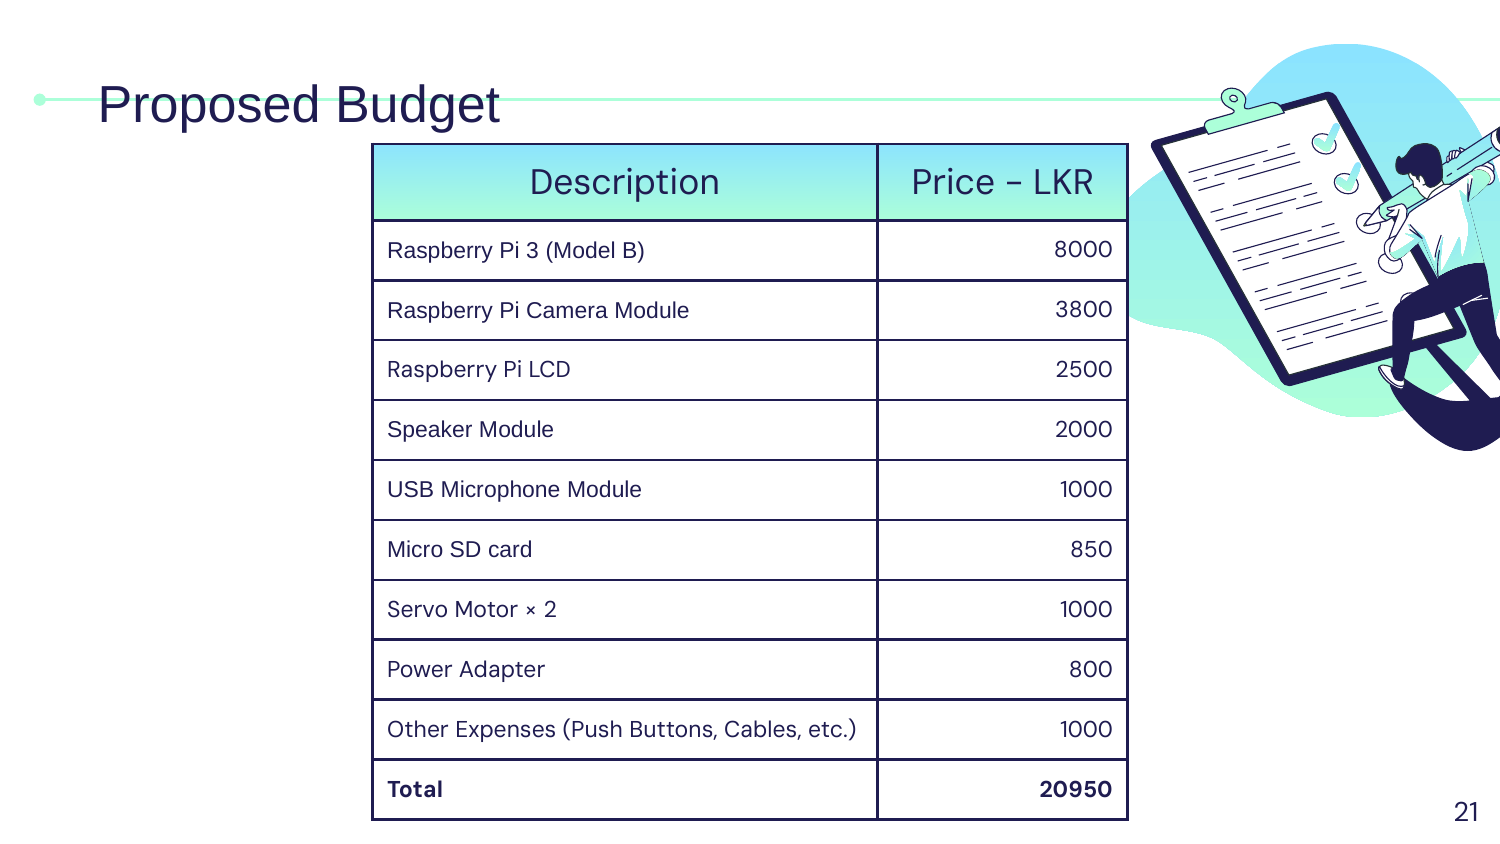

# Proposed Budget

| Description | Price - LKR |
| --- | --- |
| Raspberry Pi 3 (Model B) | 8000 |
| Raspberry Pi Camera Module | 3800 |
| Raspberry Pi LCD | 2500 |
| Speaker Module | 2000 |
| USB Microphone Module | 1000 |
| Micro SD card | 850 |
| Servo Motor × 2 | 1000 |
| Power Adapter | 800 |
| Other Expenses (Push Buttons, Cables, etc.) | 1000 |
| Total | 20950 |
21